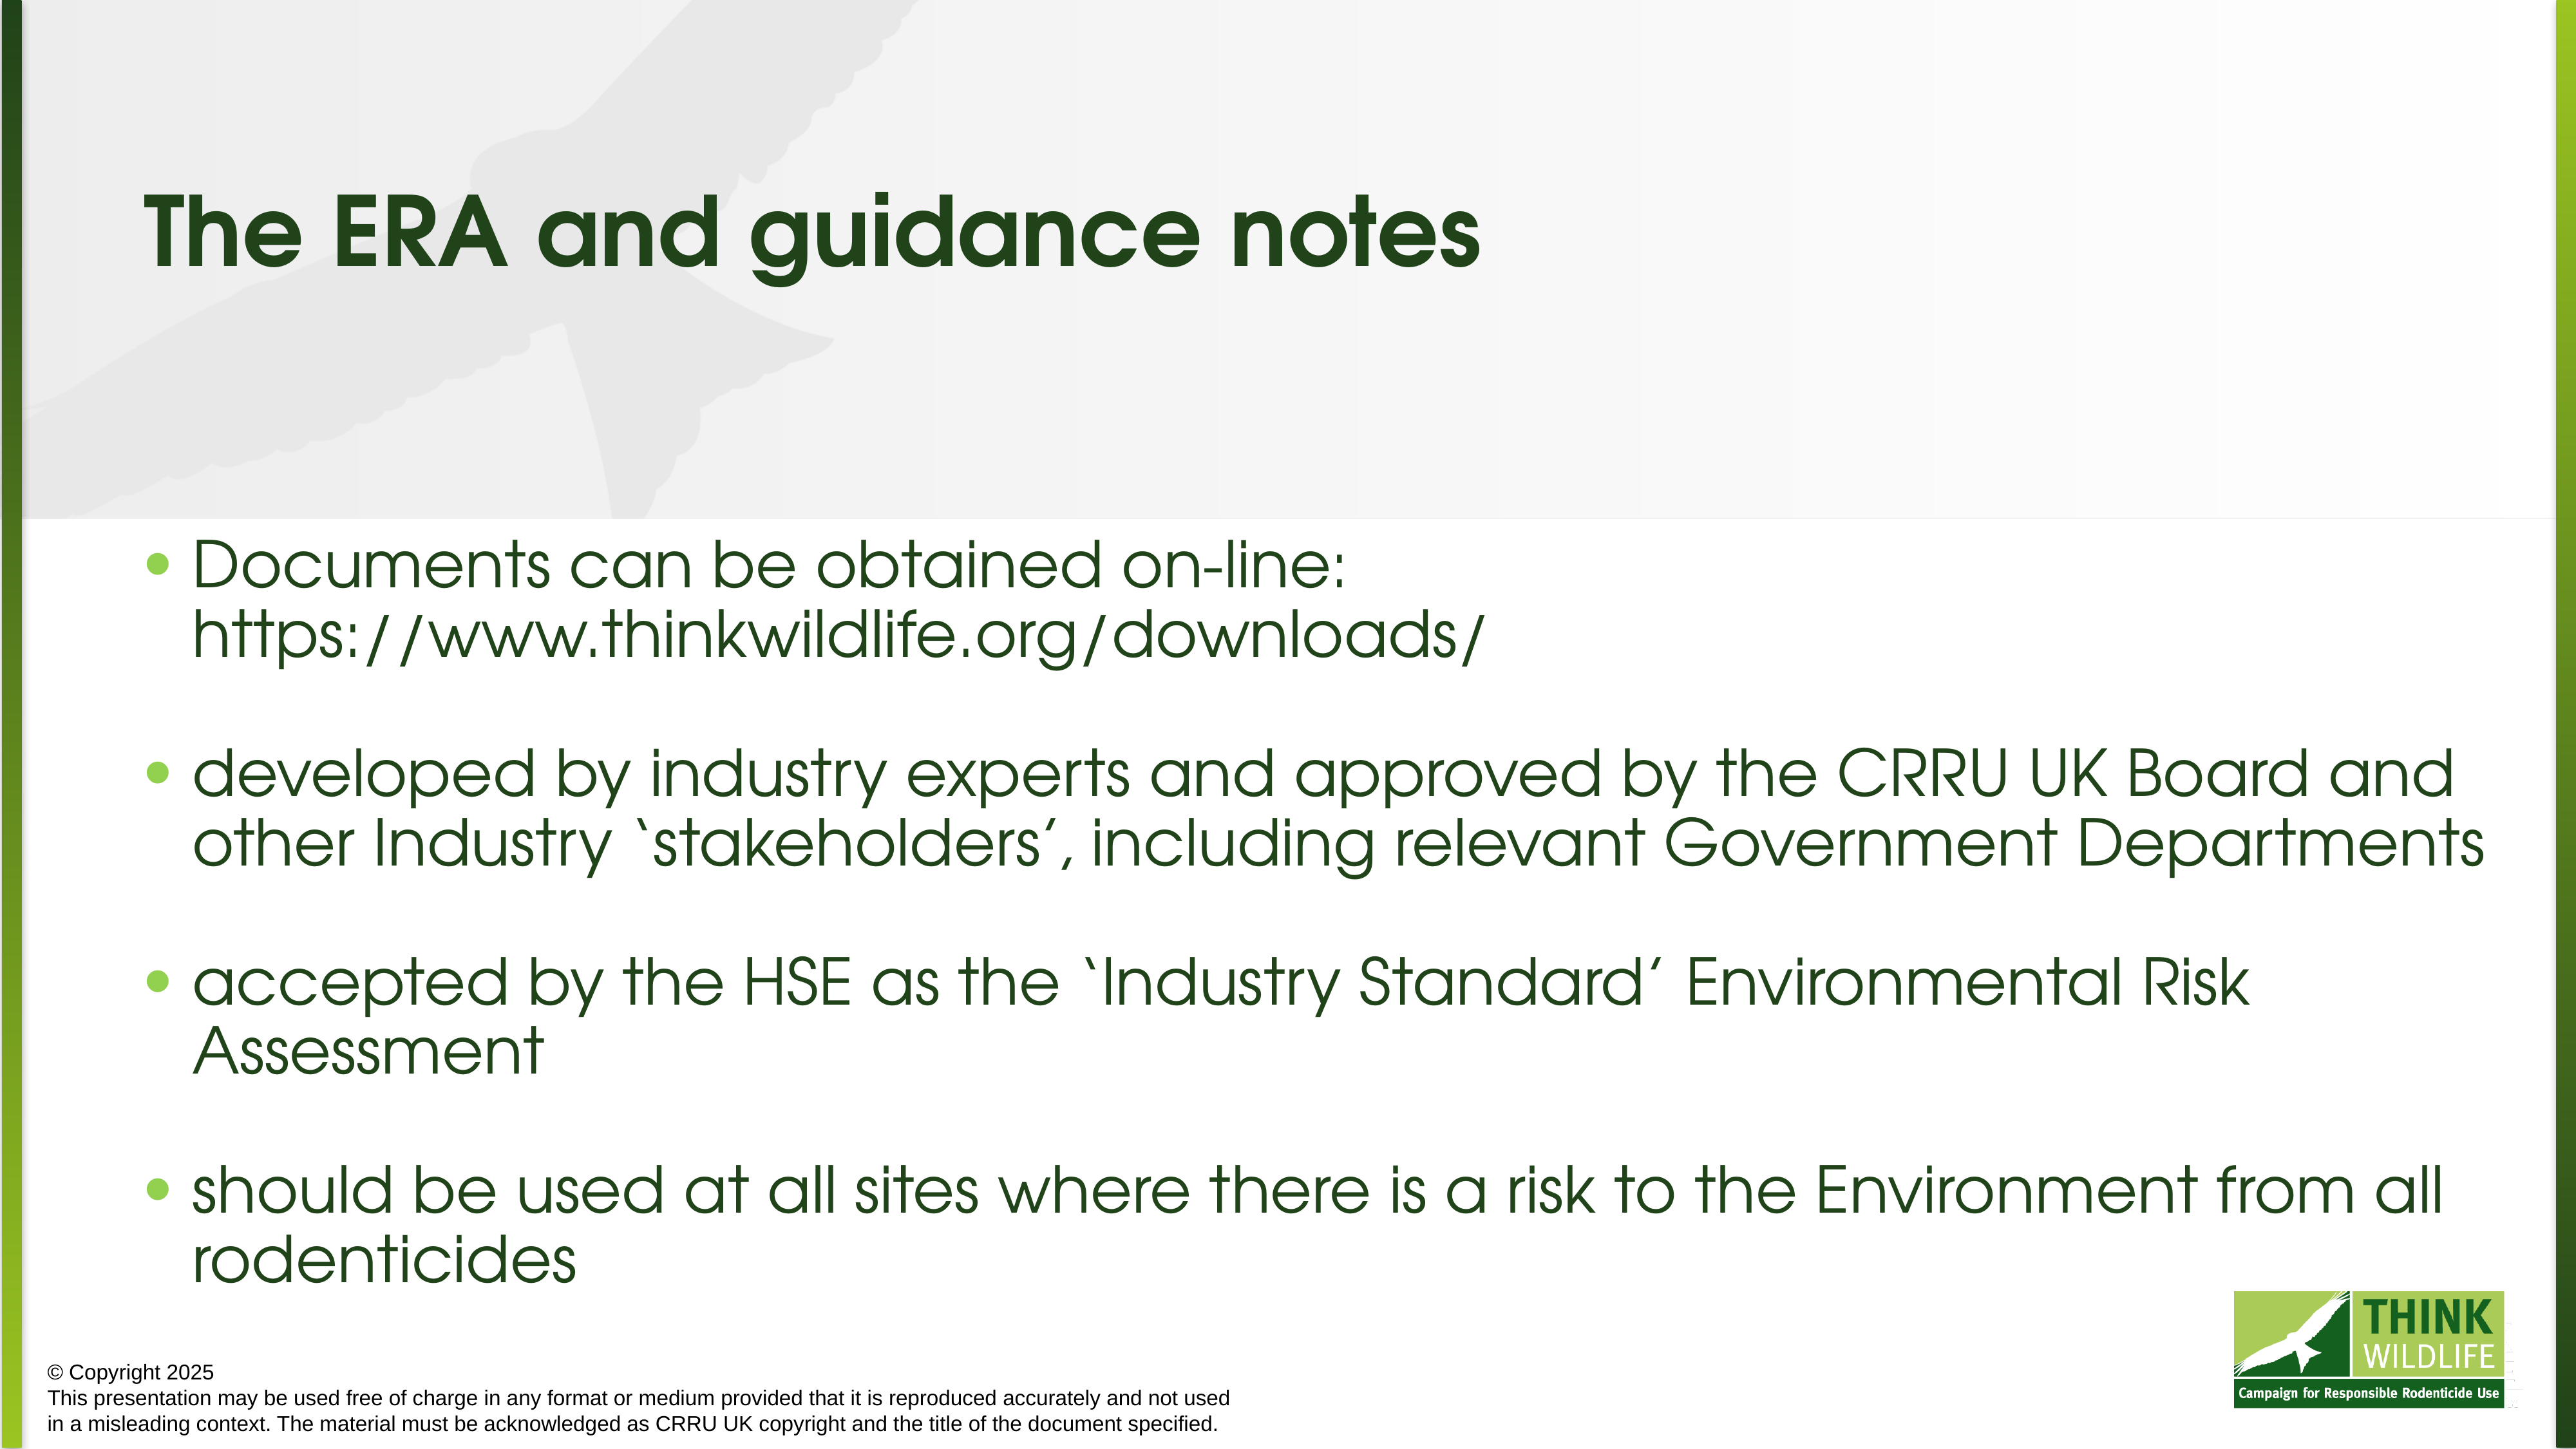

The ERA and guidance notes
Documents can be obtained on-line: https://www.thinkwildlife.org/downloads/

developed by industry experts and approved by the CRRU UK Board and other Industry ‘stakeholders’, including relevant Government Departments

accepted by the HSE as the ‘Industry Standard’ Environmental Risk Assessment

should be used at all sites where there is a risk to the Environment from all rodenticides

© Copyright 2025
This presentation may be used free of charge in any format or medium provided that it is reproduced accurately and not used
in a misleading context. The material must be acknowledged as CRRU UK copyright and the title of the document specified.